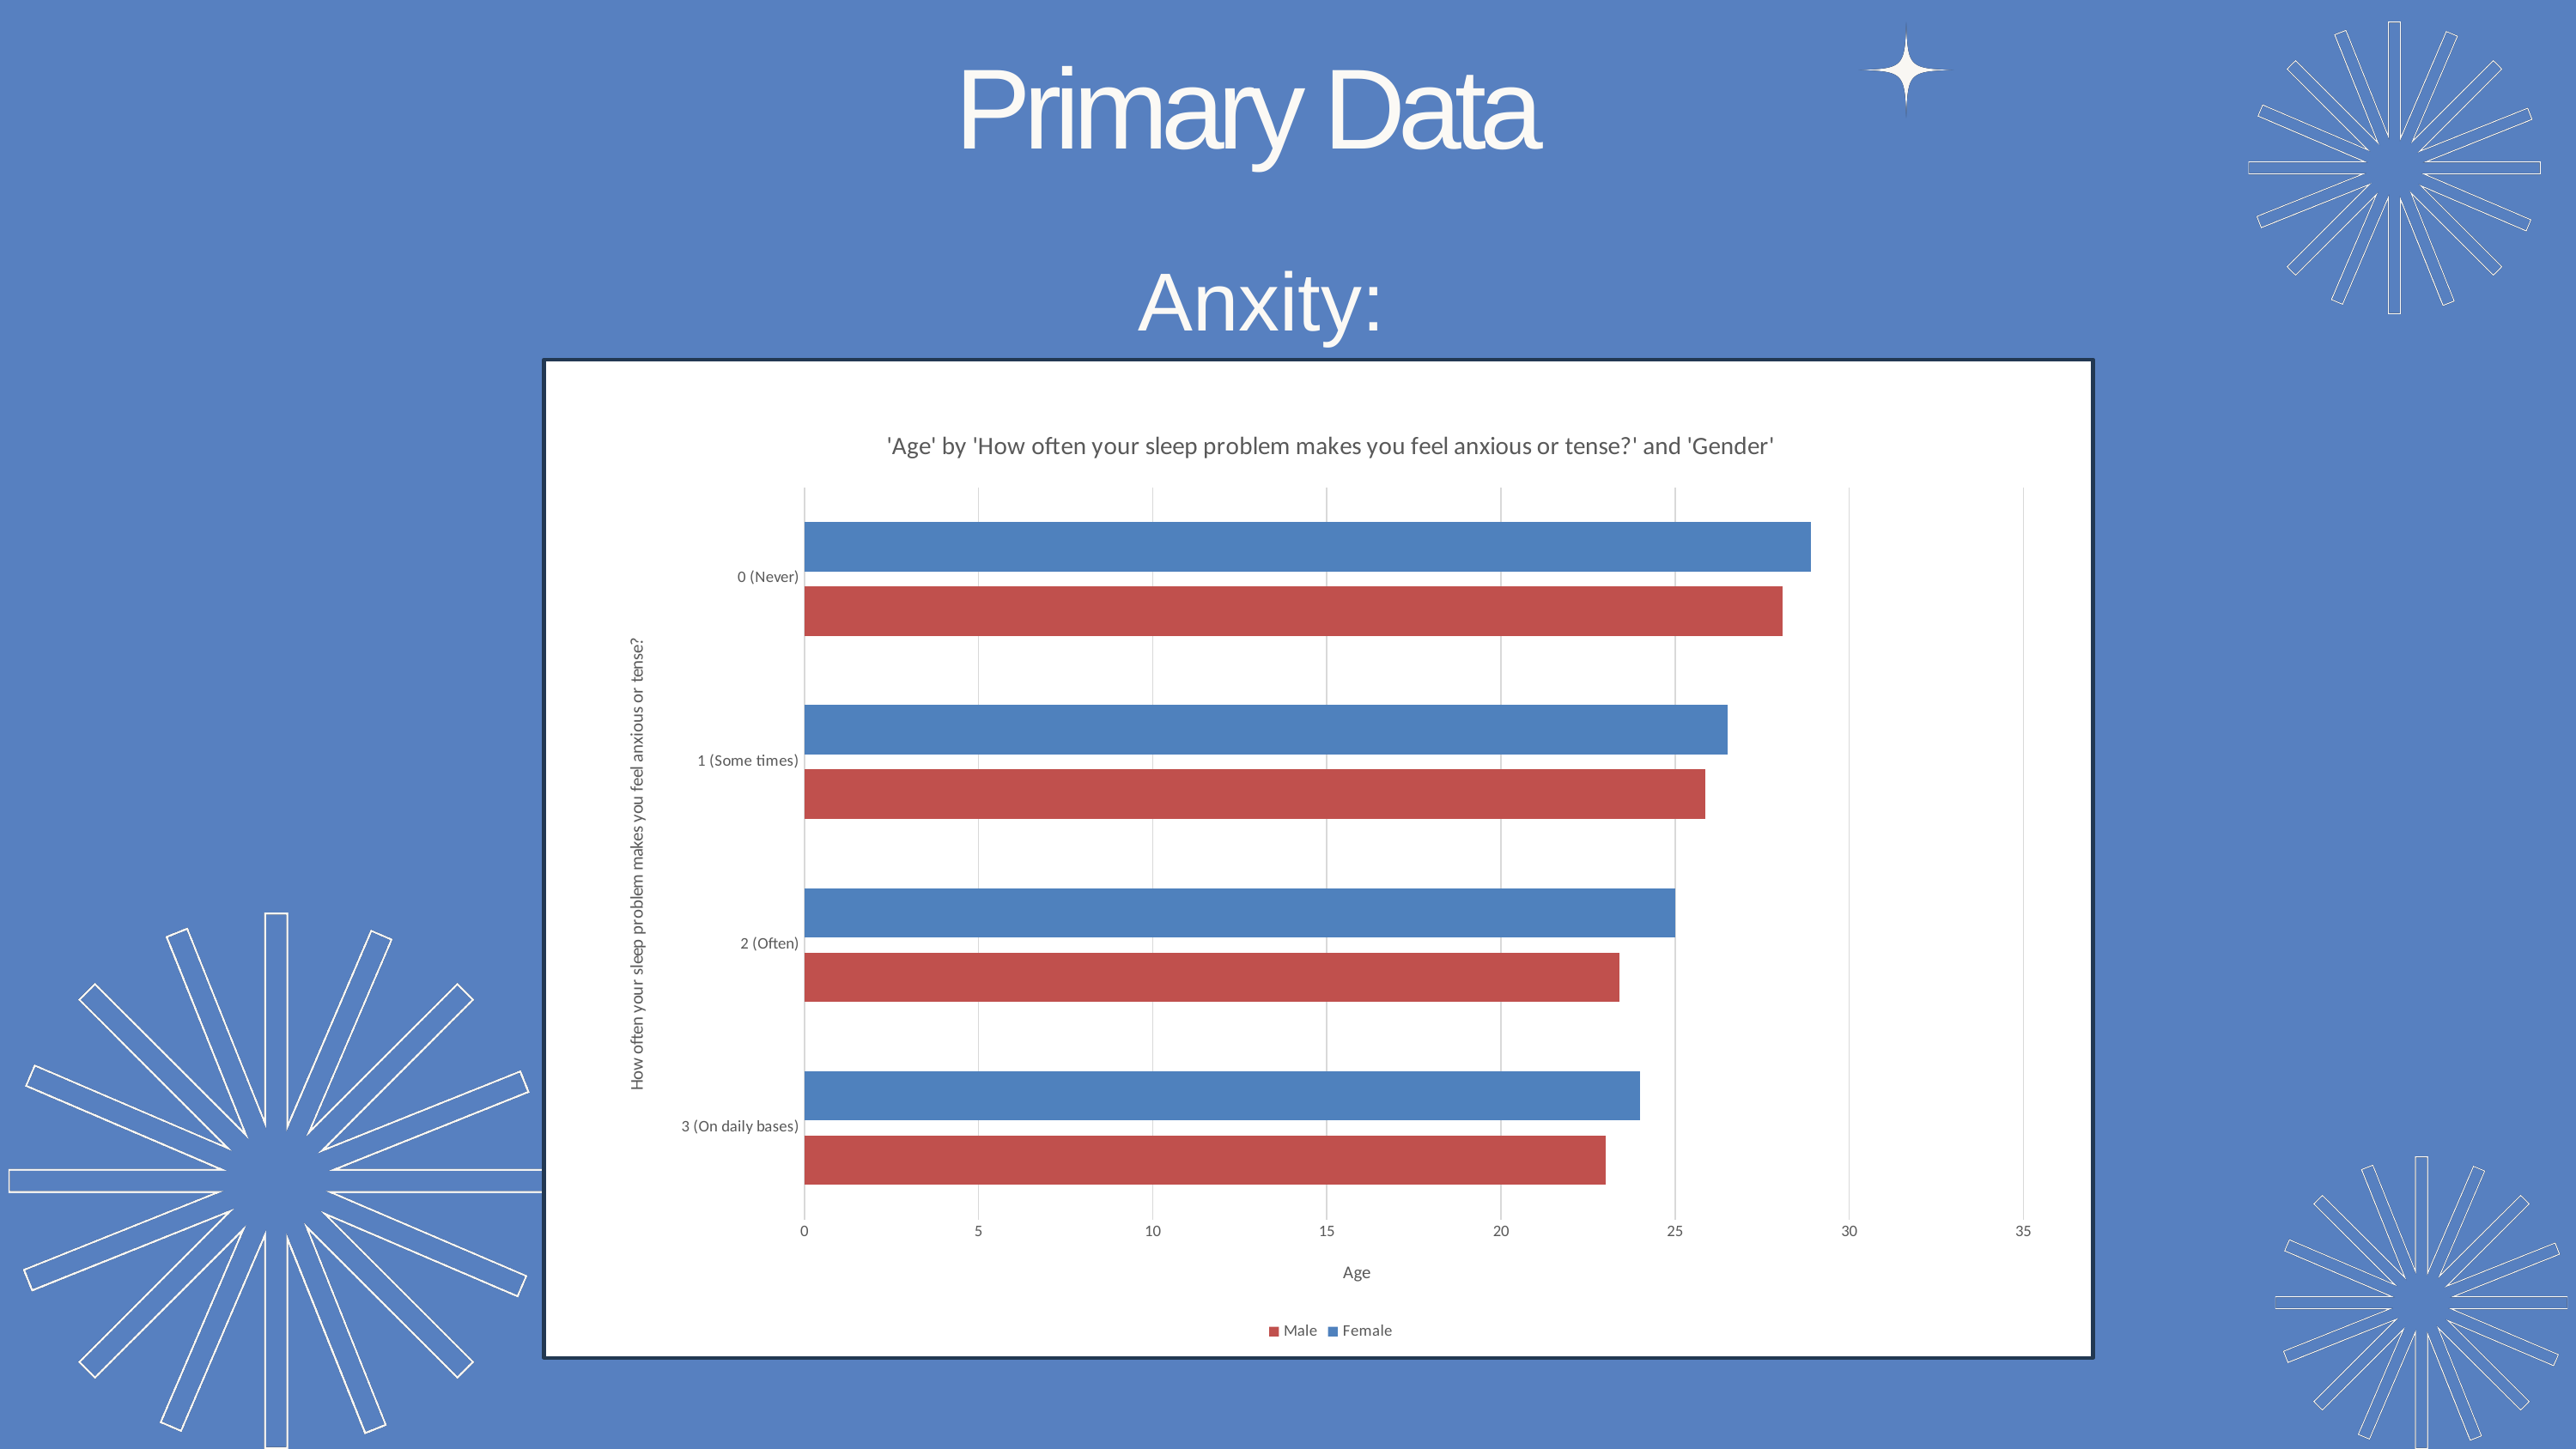

Primary Data
Anxity:

### Chart: 'Age' by 'How often your sleep problem makes you feel anxious or tense?' and 'Gender'

| Category | Female | Male |
|---|---|---|
| 0 (Never) | 28.88888888888889 | 28.08 |
| 1 (Some times) | 26.5 | 25.869565217391305 |
| 2 (Often) | 25.0 | 23.4 |
| 3 (On daily bases) | 24.0 | 23.0 |